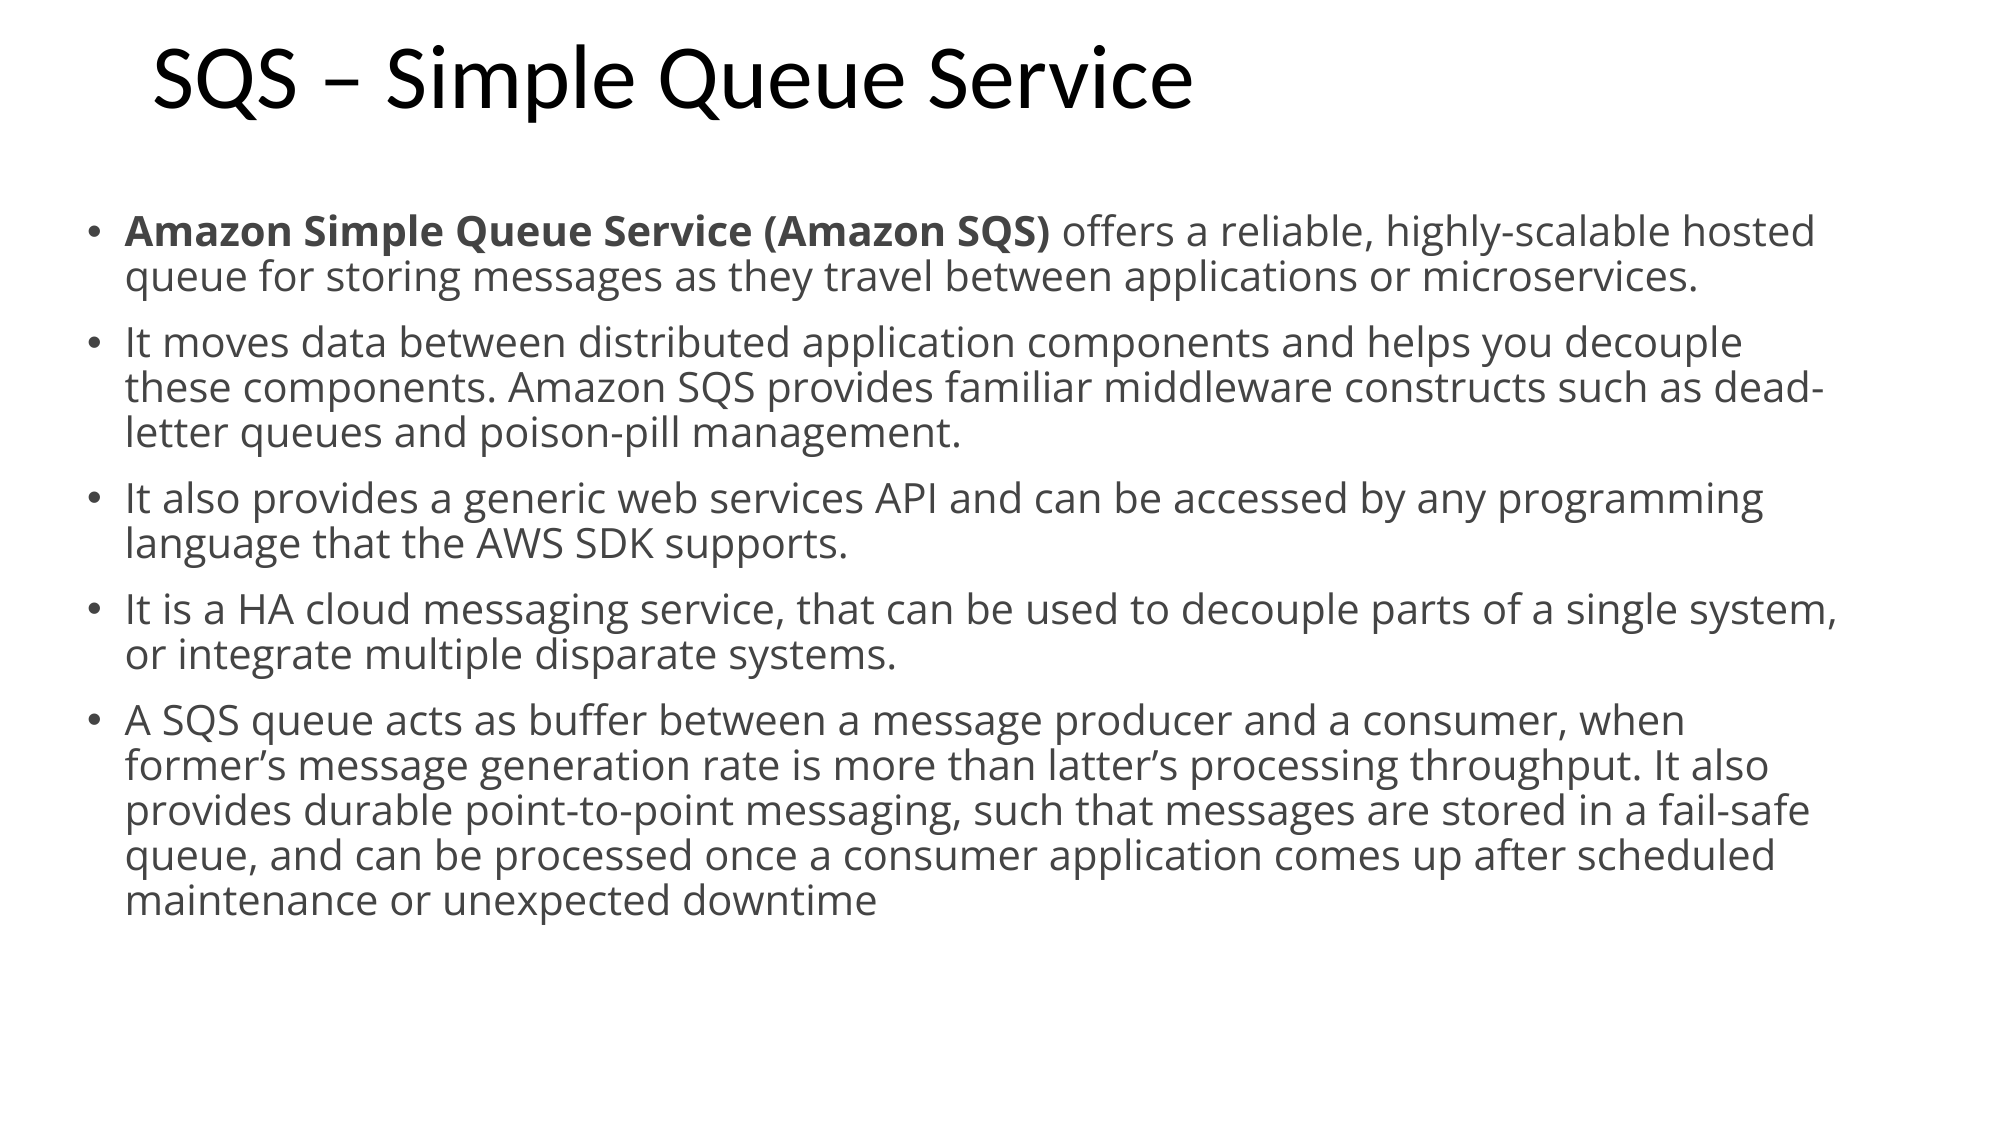

# SQS – Simple Queue Service
Amazon Simple Queue Service (Amazon SQS) offers a reliable, highly-scalable hosted queue for storing messages as they travel between applications or microservices.
It moves data between distributed application components and helps you decouple these components. Amazon SQS provides familiar middleware constructs such as dead-letter queues and poison-pill management.
It also provides a generic web services API and can be accessed by any programming language that the AWS SDK supports.
It is a HA cloud messaging service, that can be used to decouple parts of a single system, or integrate multiple disparate systems.
A SQS queue acts as buffer between a message producer and a consumer, when former’s message generation rate is more than latter’s processing throughput. It also provides durable point-to-point messaging, such that messages are stored in a fail-safe queue, and can be processed once a consumer application comes up after scheduled maintenance or unexpected downtime